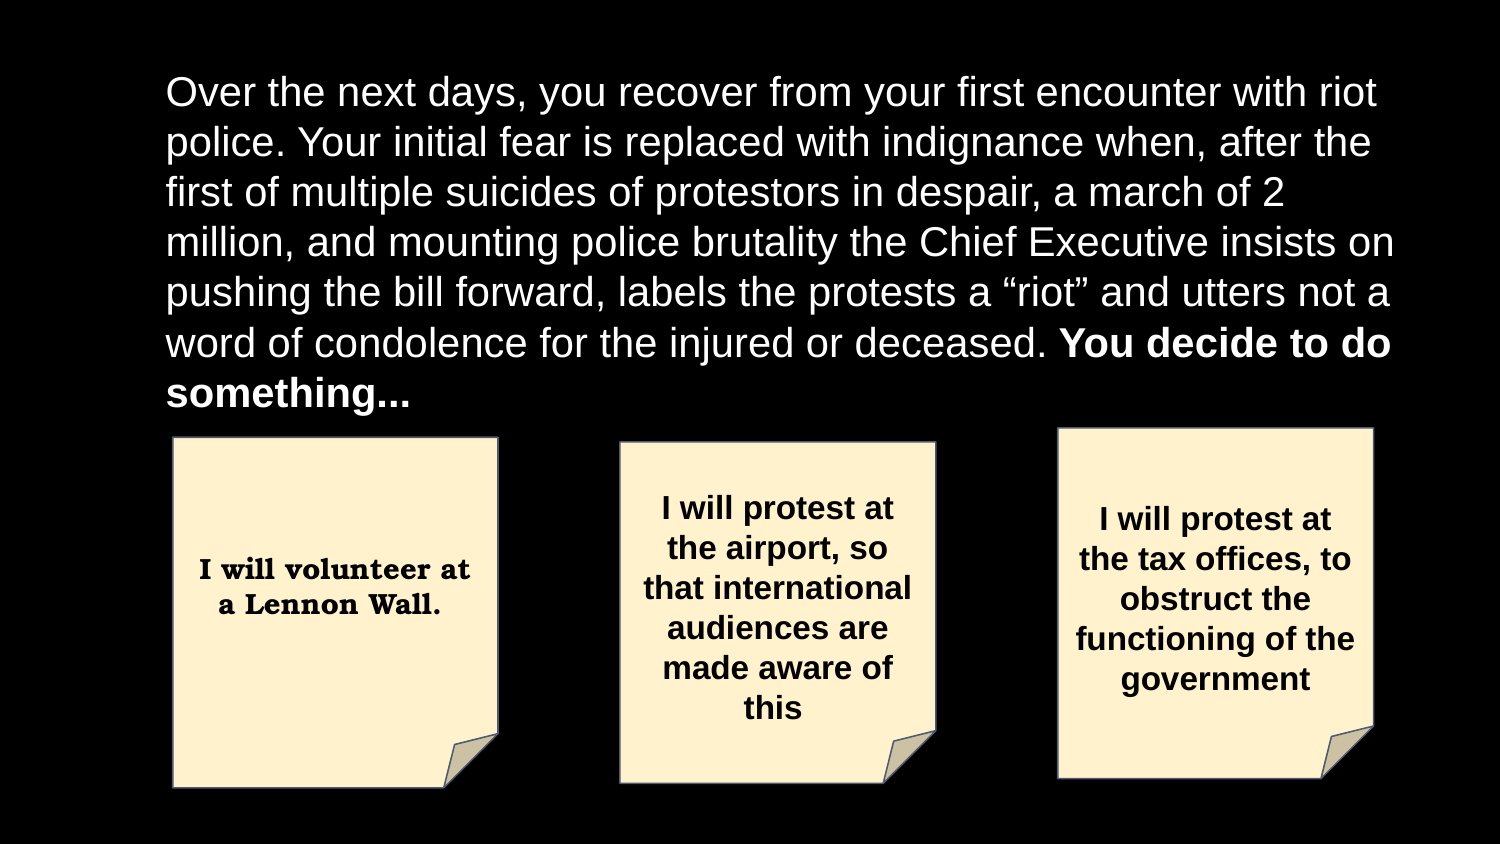

Over the next days, you recover from your first encounter with riot police. Your initial fear is replaced with indignance when, after the first of multiple suicides of protestors in despair, a march of 2 million, and mounting police brutality the Chief Executive insists on pushing the bill forward, labels the protests a “riot” and utters not a word of condolence for the injured or deceased. You decide to do something...

I will protest at the tax offices, to obstruct the functioning of the government
I will volunteer at a Lennon Wall.

I will protest at the airport, so that international audiences are made aware of this